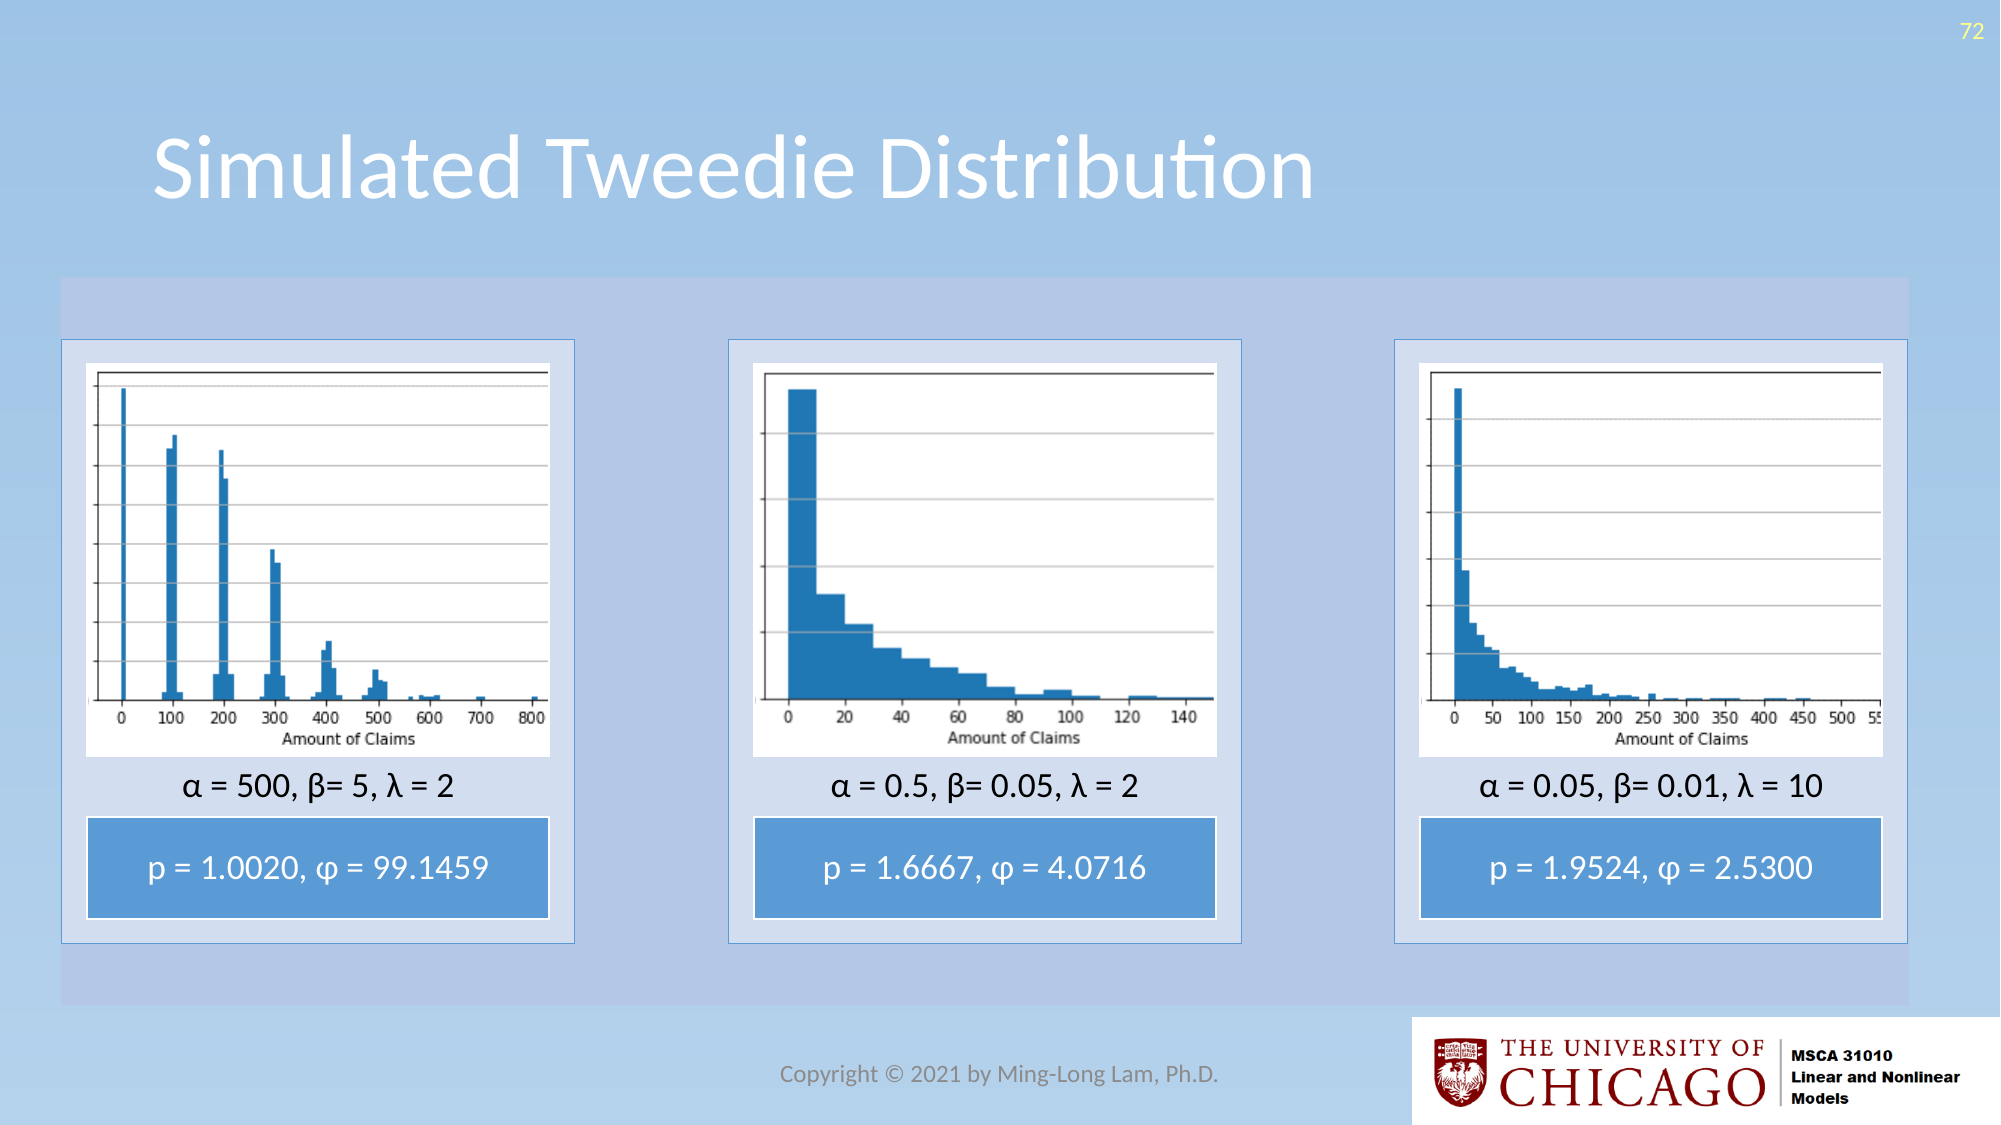

72
# Simulated Tweedie Distribution
p = 1.0020, φ = 99.1459
α = 500, β= 5, λ = 2
p = 1.6667, φ = 4.0716
α = 0.5, β= 0.05, λ = 2
p = 1.9524, φ = 2.5300
α = 0.05, β= 0.01, λ = 10
Copyright © 2021 by Ming-Long Lam, Ph.D.